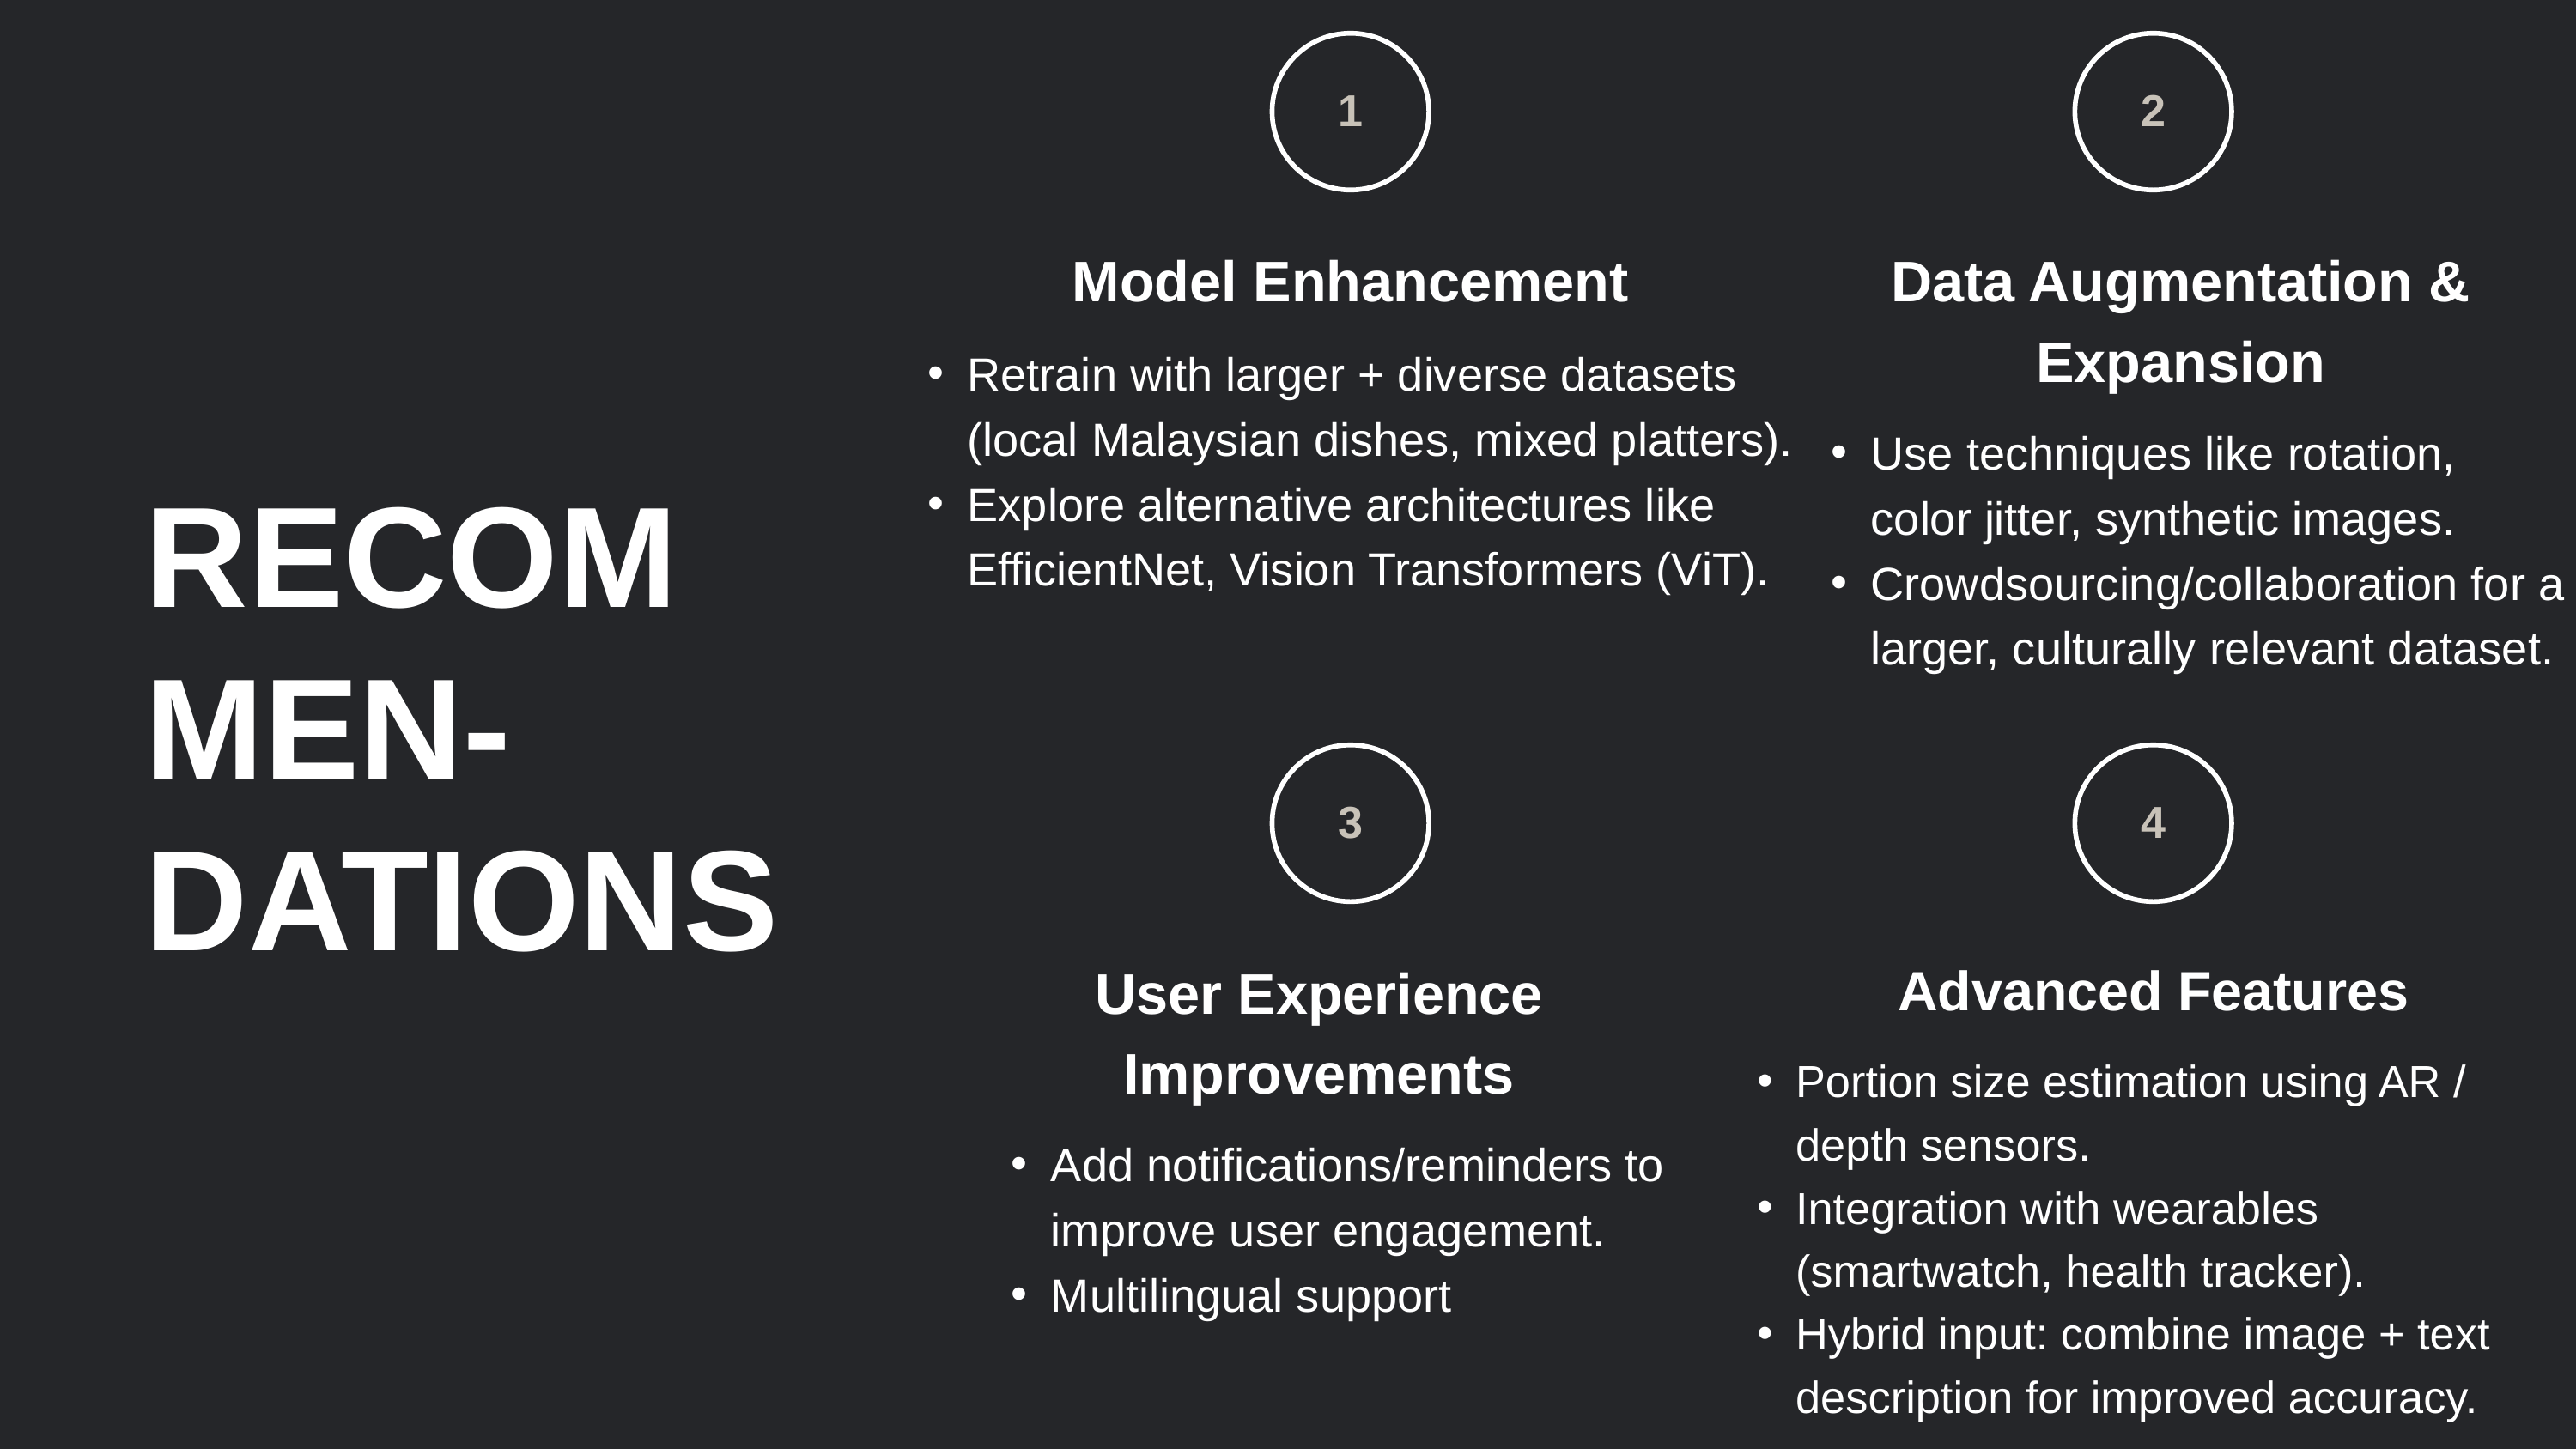

1
2
Model Enhancement
Retrain with larger + diverse datasets (local Malaysian dishes, mixed platters).
Explore alternative architectures like EfficientNet, Vision Transformers (ViT).

Data Augmentation & Expansion
Use techniques like rotation, color jitter, synthetic images.
Crowdsourcing/collaboration for a larger, culturally relevant dataset.

RECOM
MEN-
DATIONS

3
4
User Experience Improvements
Add notifications/reminders to improve user engagement.
Multilingual support
Advanced Features
Portion size estimation using AR / depth sensors.
Integration with wearables (smartwatch, health tracker).
Hybrid input: combine image + text description for improved accuracy.